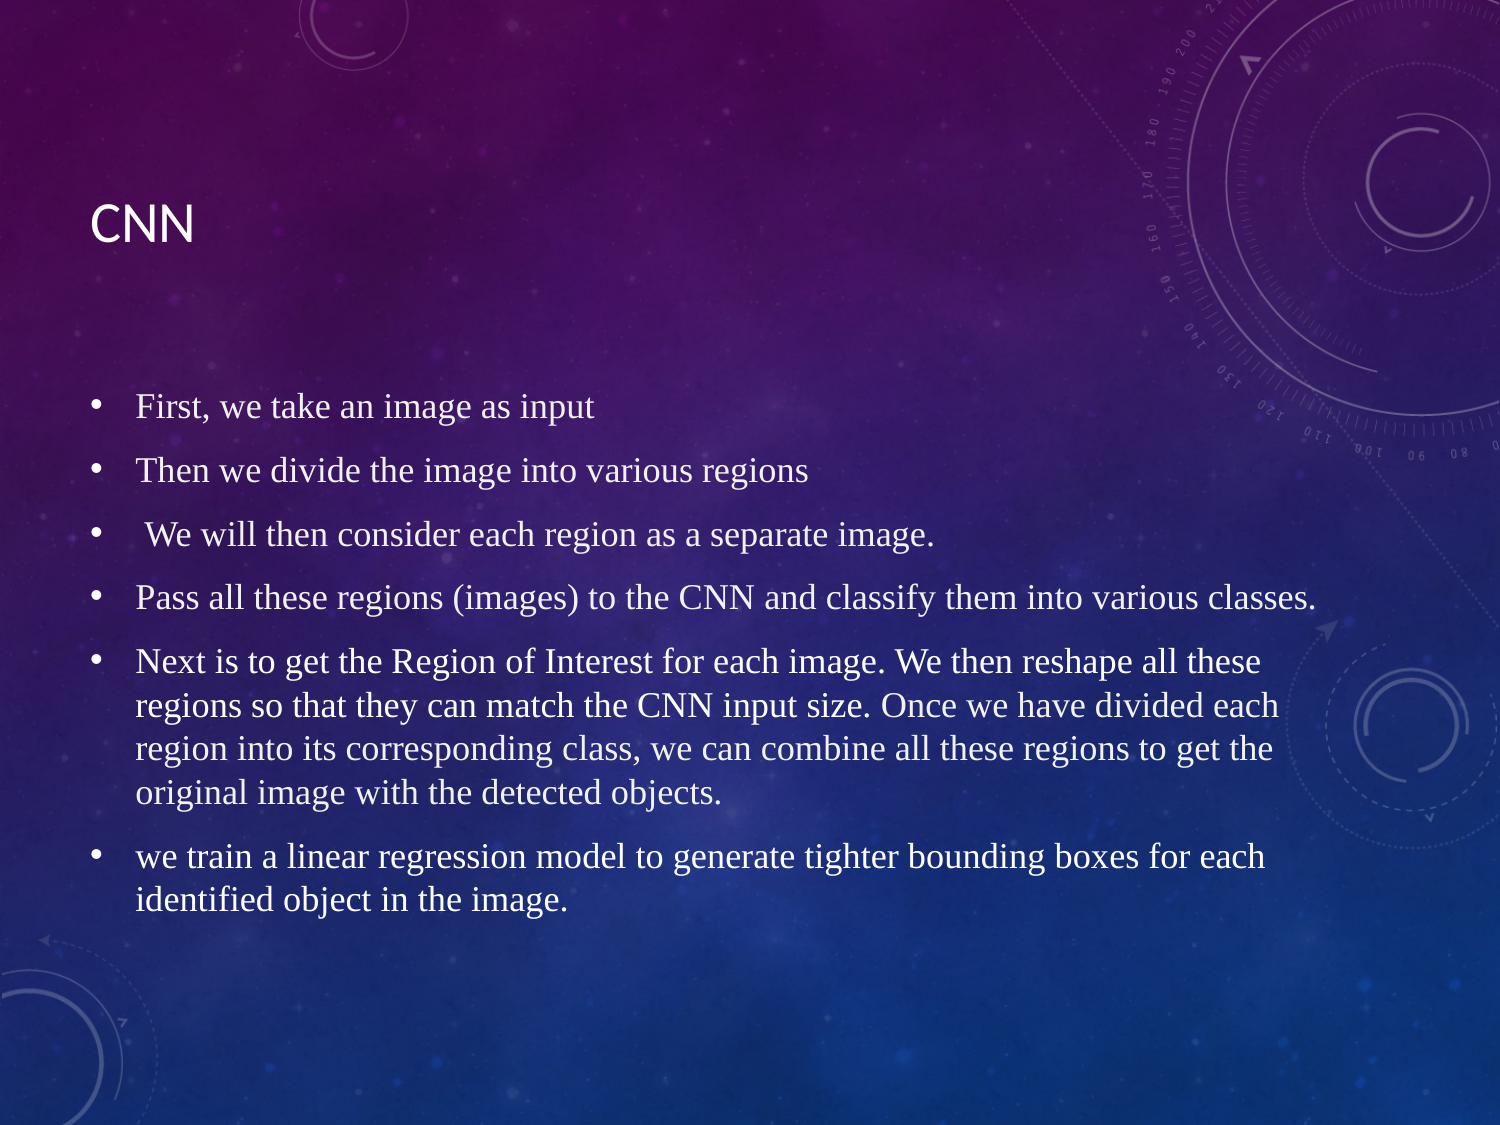

# CNN
First, we take an image as input
Then we divide the image into various regions
 We will then consider each region as a separate image.
Pass all these regions (images) to the CNN and classify them into various classes.
Next is to get the Region of Interest for each image. We then reshape all these regions so that they can match the CNN input size. Once we have divided each region into its corresponding class, we can combine all these regions to get the original image with the detected objects.
we train a linear regression model to generate tighter bounding boxes for each identified object in the image.